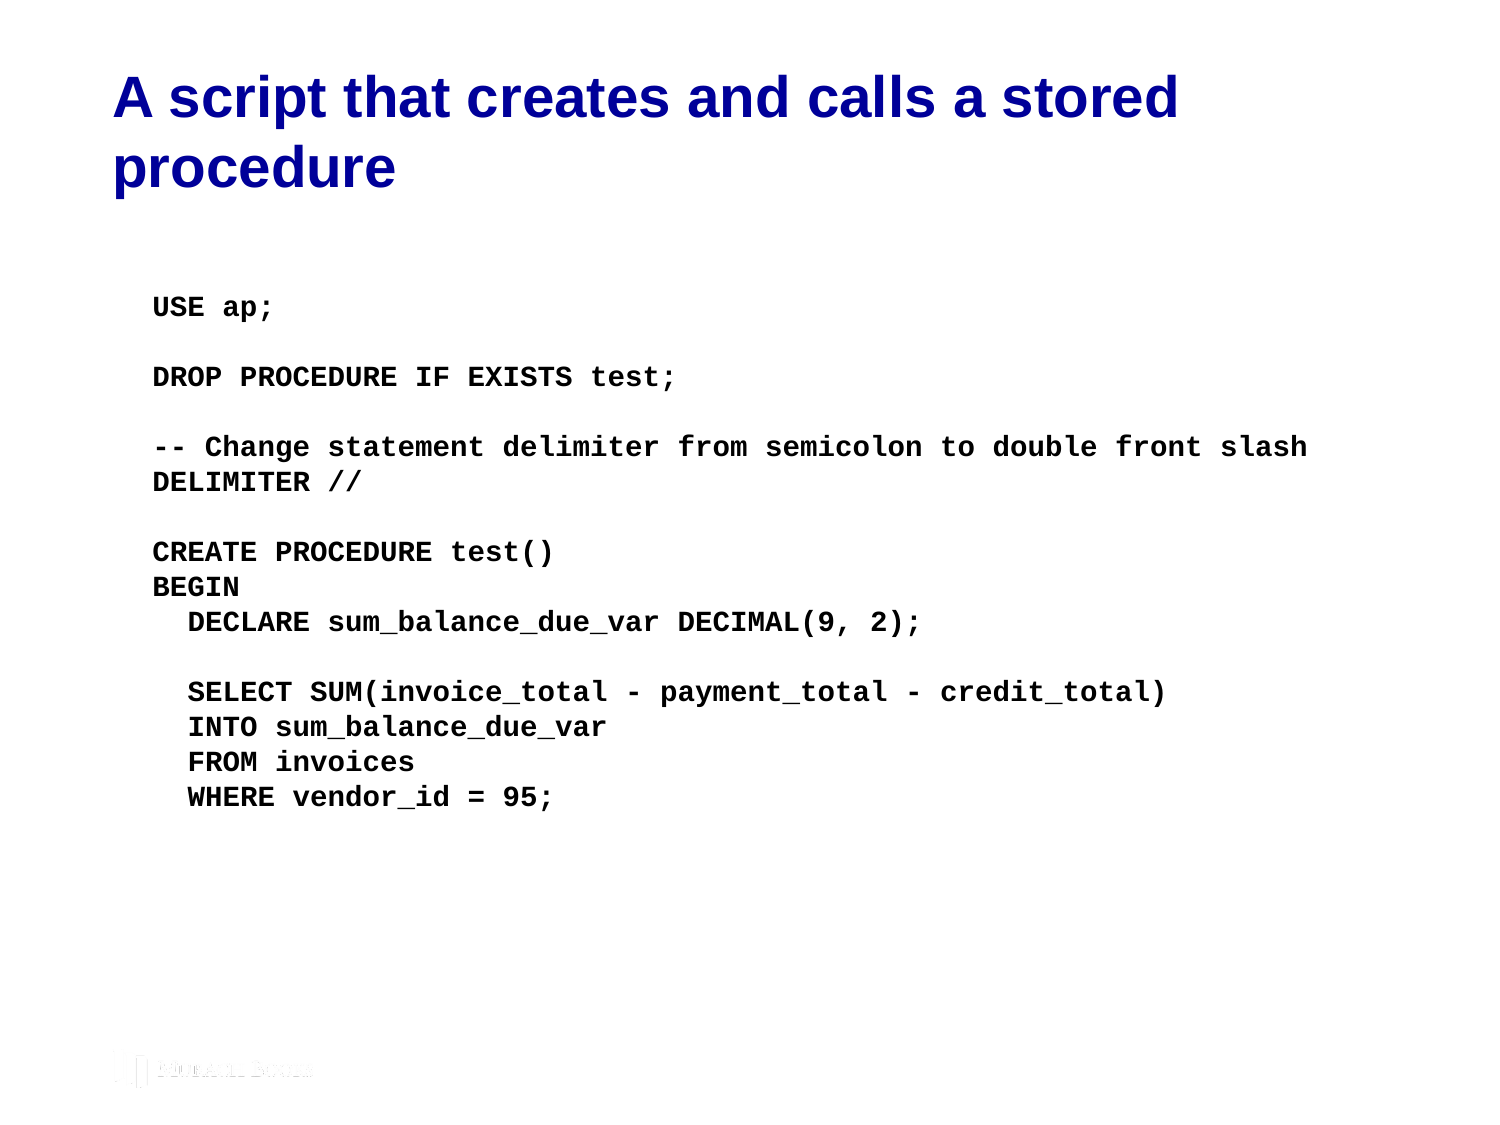

# A script that creates and calls a stored procedure

USE ap;

DROP PROCEDURE IF EXISTS test;

-- Change statement delimiter from semicolon to double front slash
DELIMITER //

CREATE PROCEDURE test()
BEGIN
  DECLARE sum_balance_due_var DECIMAL(9, 2);

  SELECT SUM(invoice_total - payment_total - credit_total)
  INTO sum_balance_due_var
  FROM invoices
  WHERE vendor_id = 95;

© 2019, Mike Murach & Associates, Inc.
Murach’s MySQL 3rd Edition

C13, Slide 125